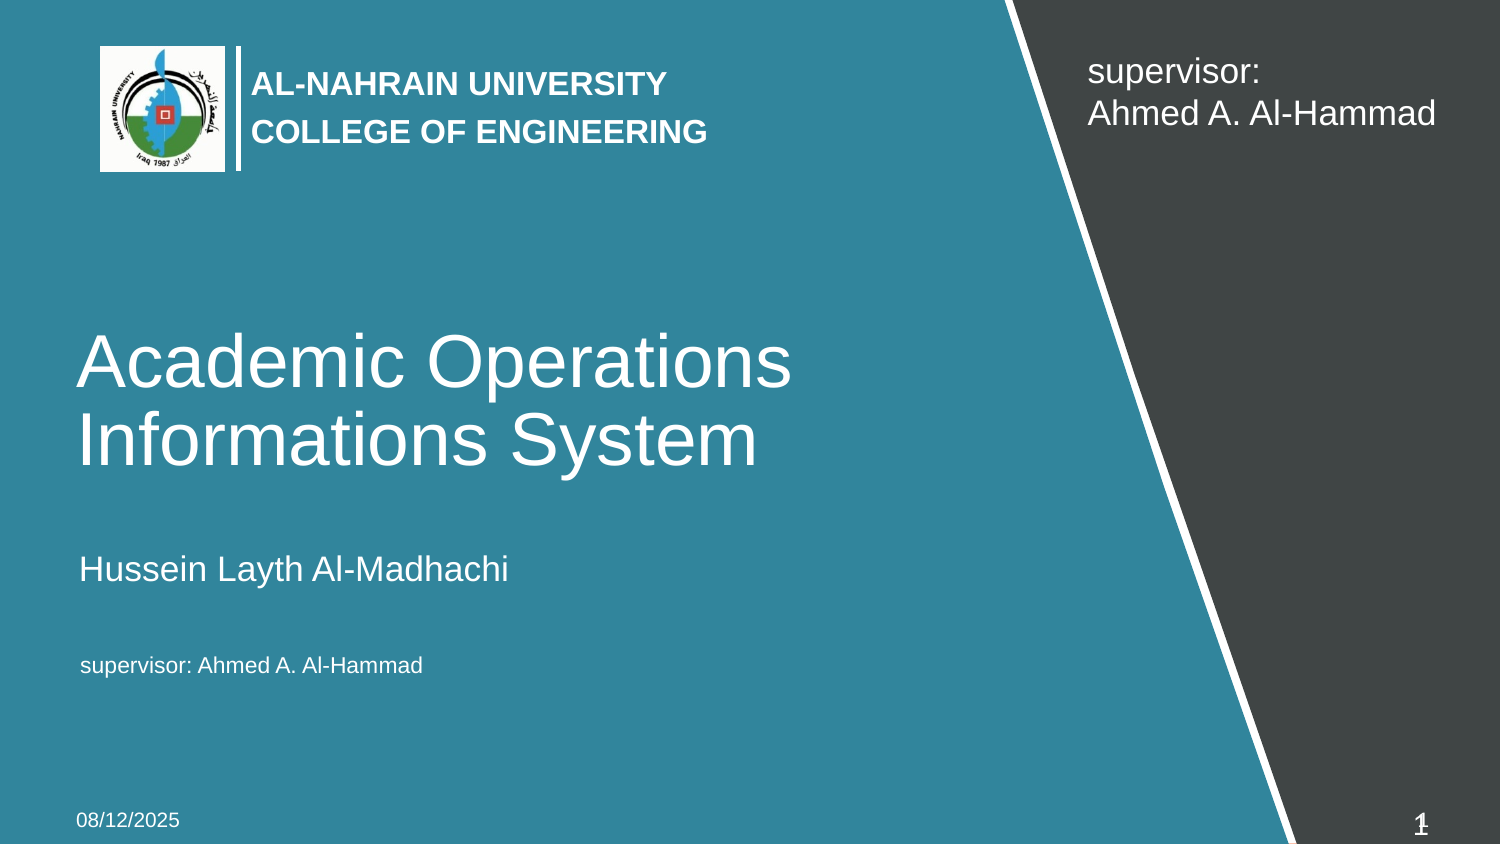

supervisor:
Ahmed A. Al-Hammad
# Academic Operations Informations System
Hussein Layth Al-Madhachi
supervisor: Ahmed A. Al-Hammad
1